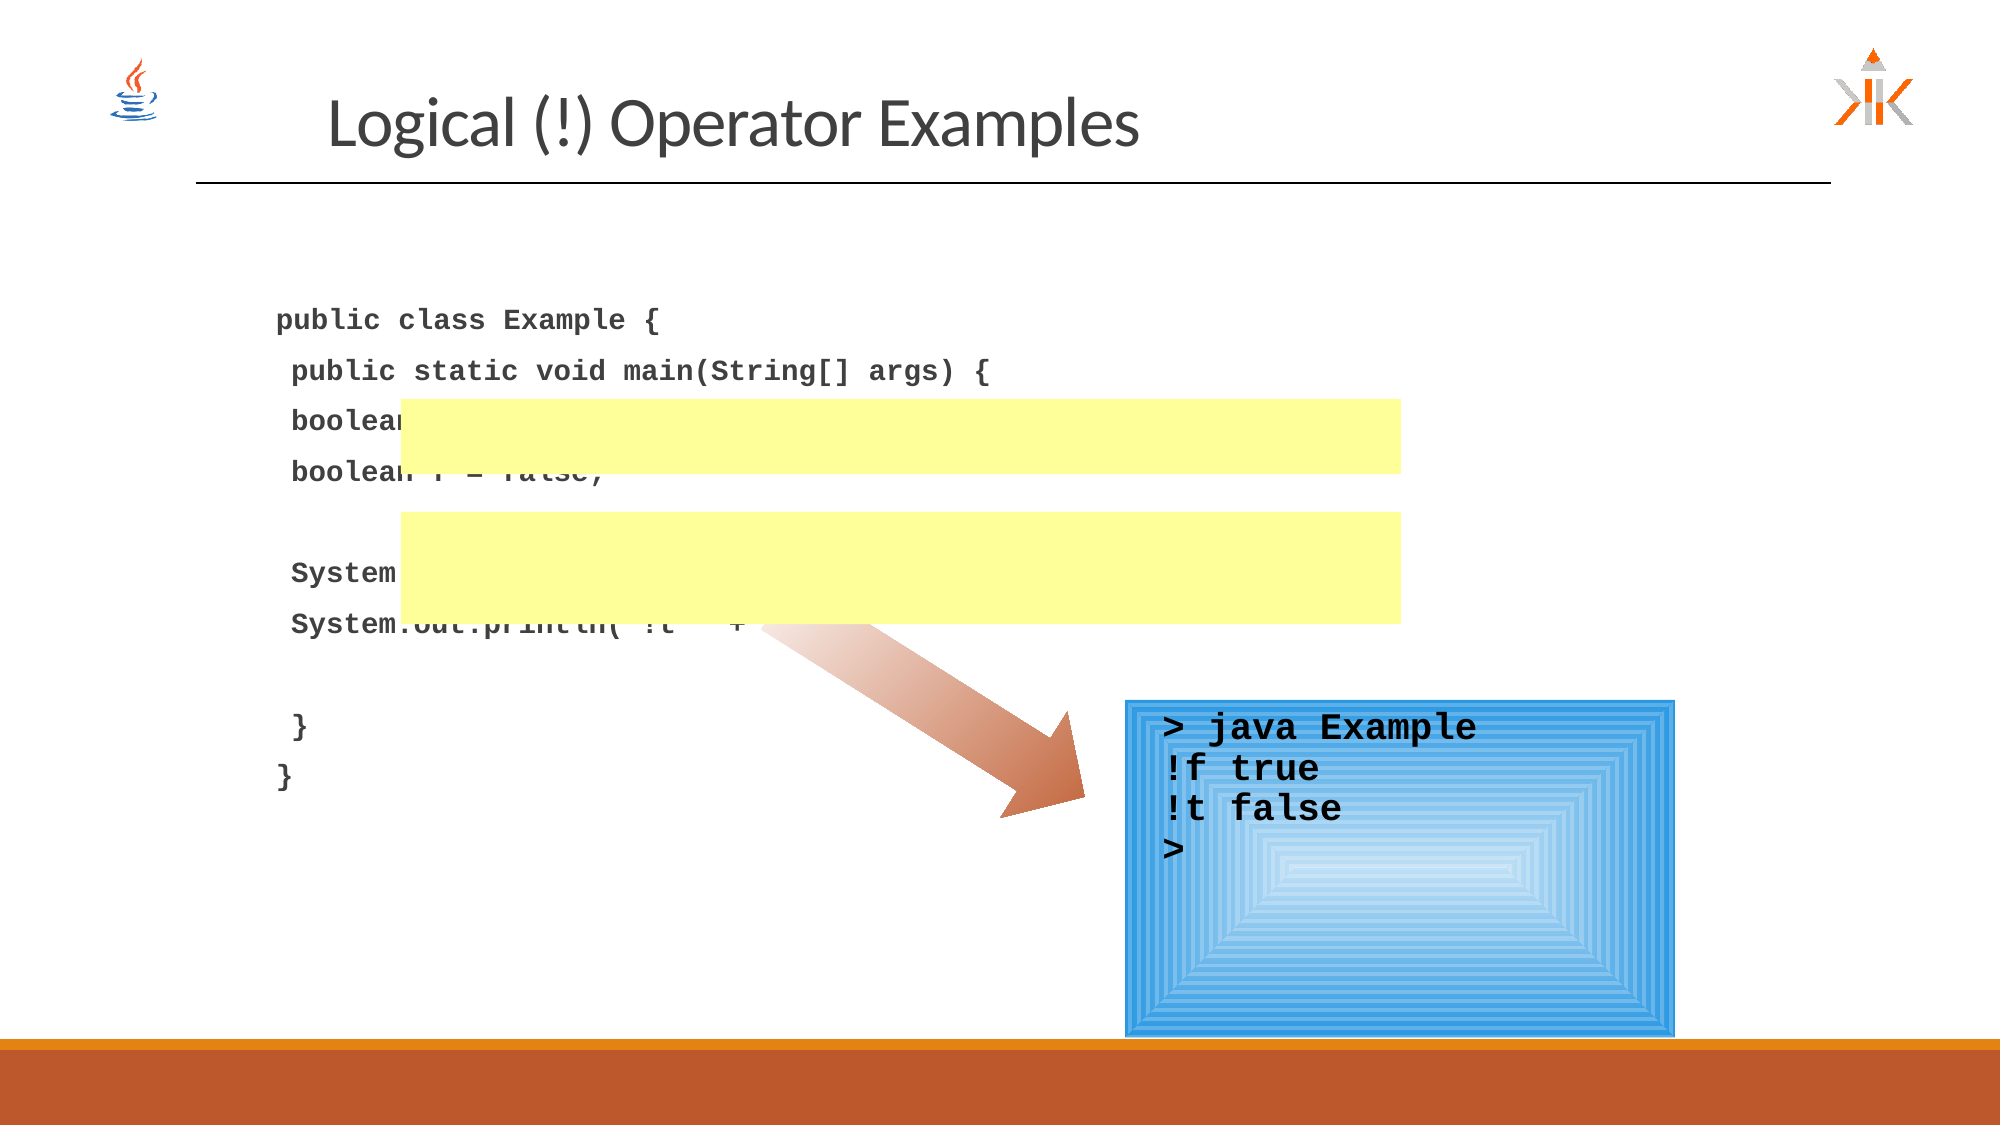

# Logical (!) Operator Examples
public class Example {
	public static void main(String[] args) {
		boolean t = true;
		boolean f = false;

		System.out.println("!f " + !f);
		System.out.println("!t " + !t);

	}
}

 > java Example
 !f true
 !t false
 >